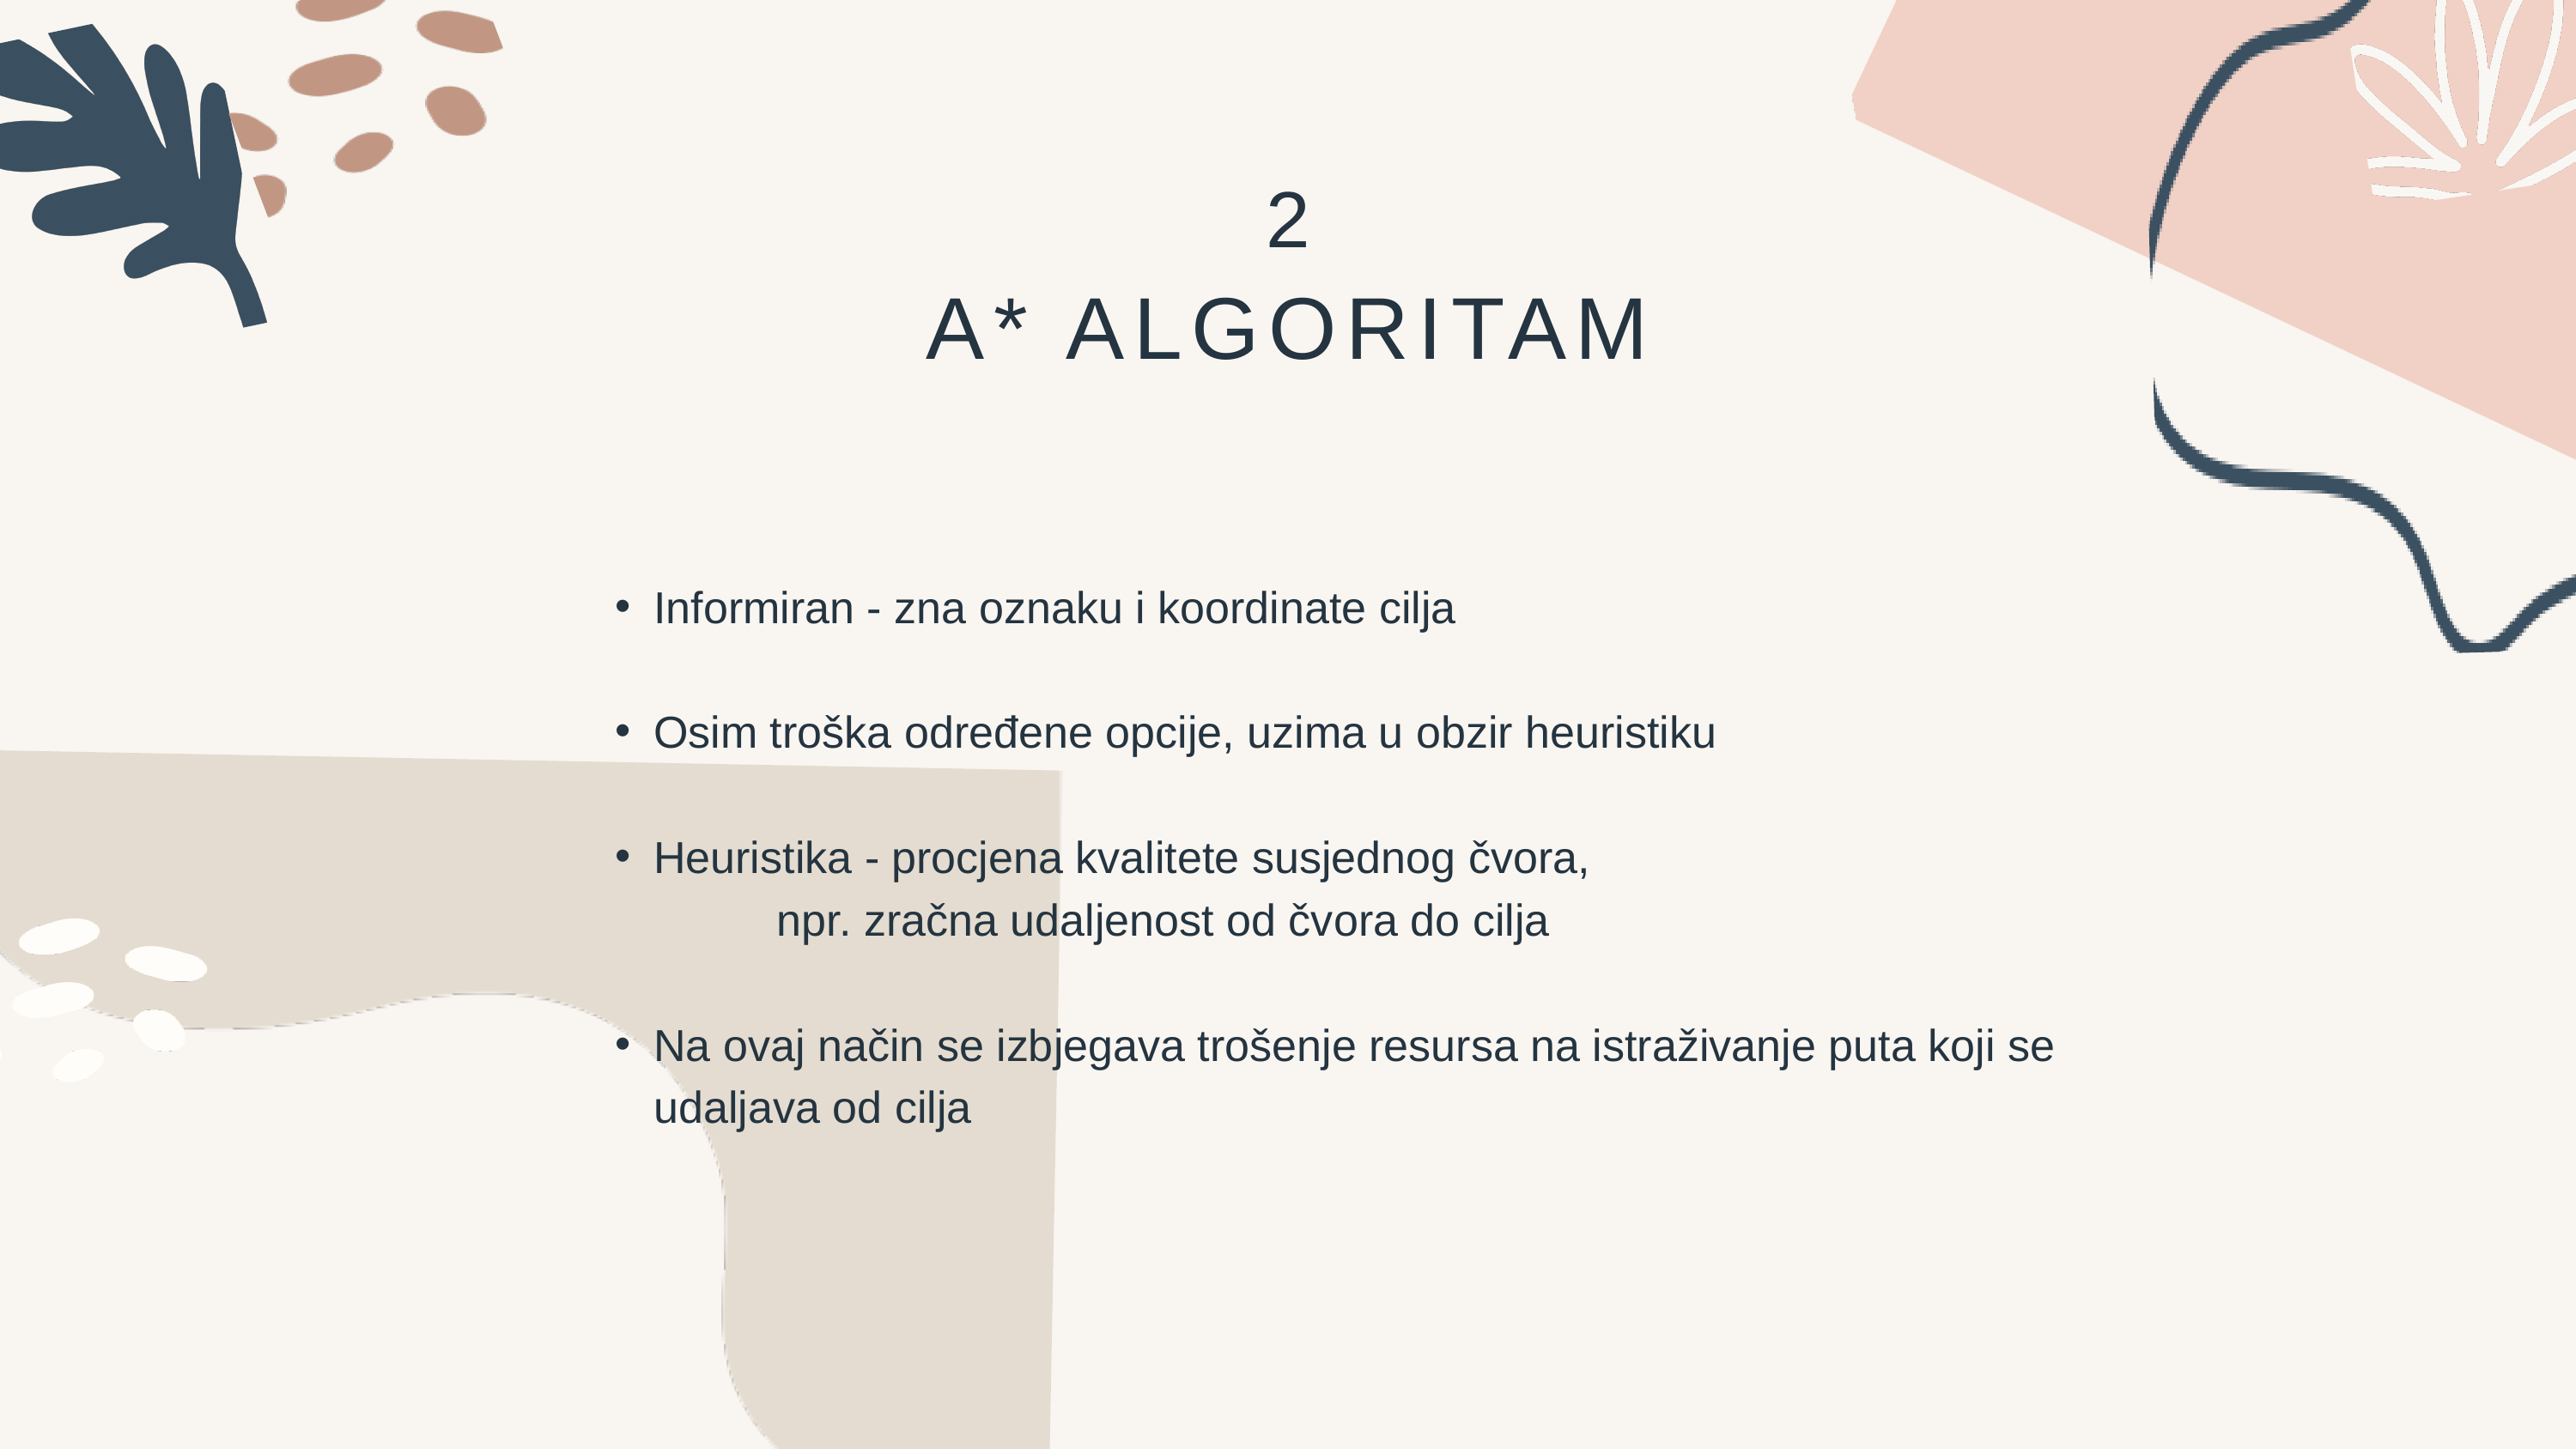

2
A* ALGORITAM
Informiran - zna oznaku i koordinate cilja

Osim troška određene opcije, uzima u obzir heuristiku

Heuristika - procjena kvalitete susjednog čvora,
                npr. zračna udaljenost od čvora do cilja

Na ovaj način se izbjegava trošenje resursa na istraživanje puta koji se udaljava od cilja